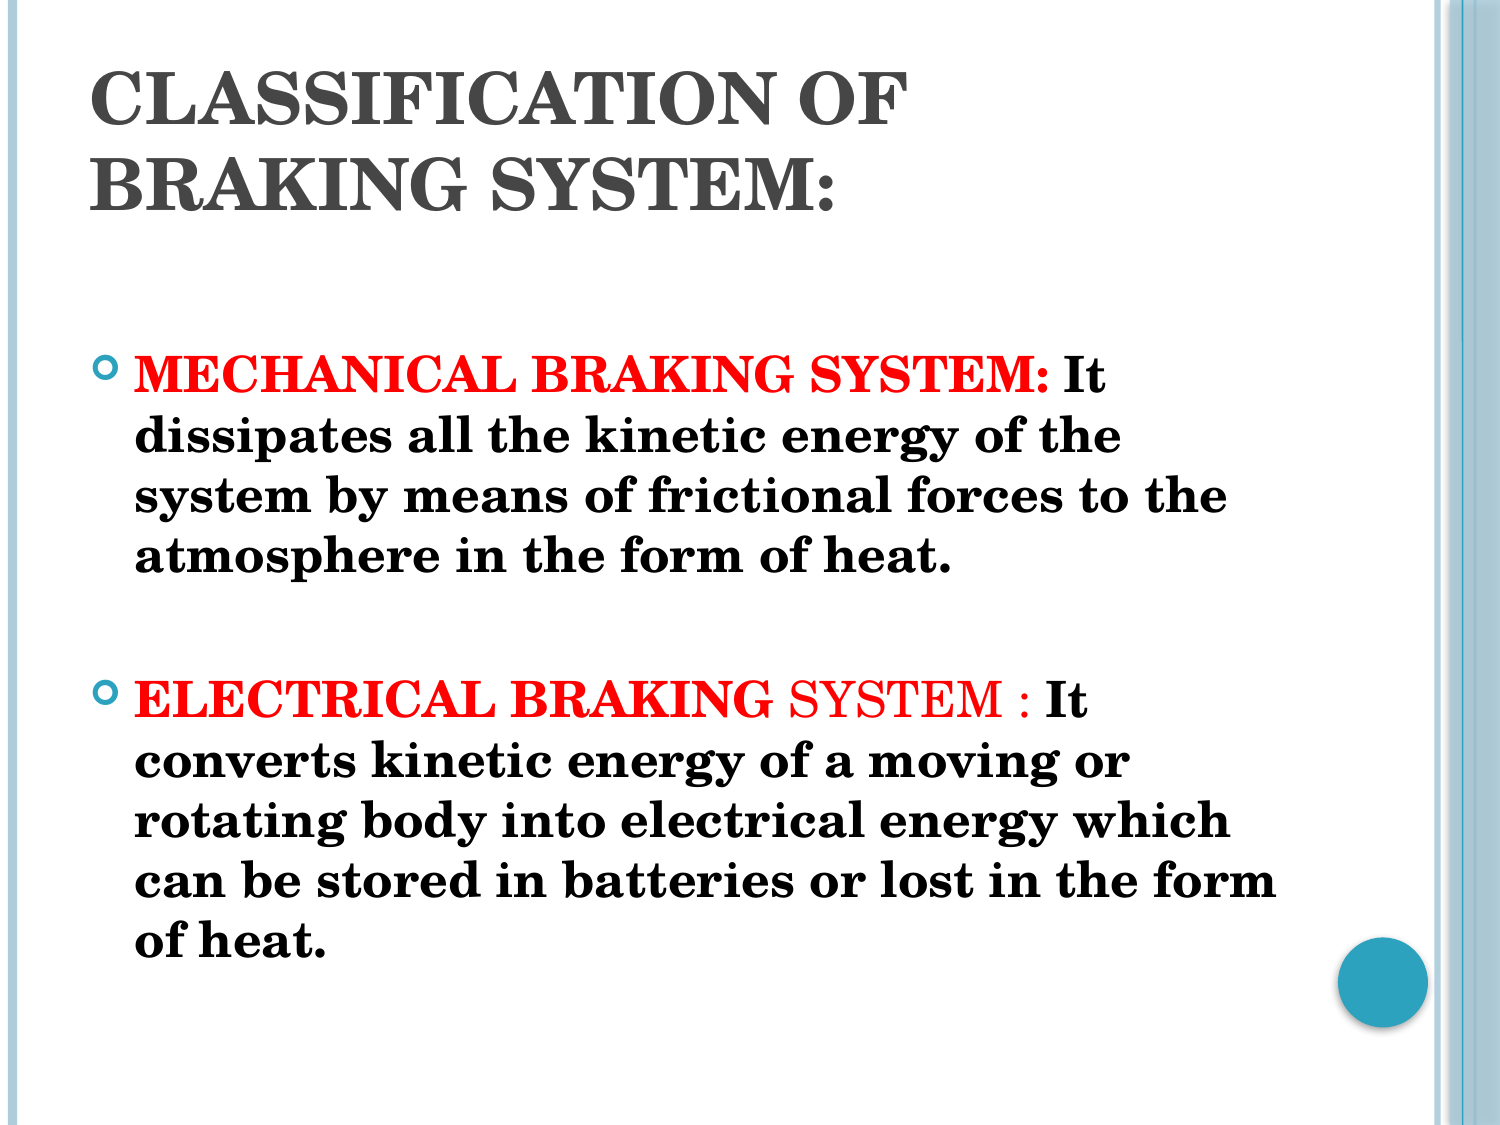

# Classification of braking system:

MECHANICAL BRAKING SYSTEM: It dissipates all the kinetic energy of the system by means of frictional forces to the atmosphere in the form of heat.

ELECTRICAL BRAKING SYSTEM : It converts kinetic energy of a moving or rotating body into electrical energy which can be stored in batteries or lost in the form of heat.